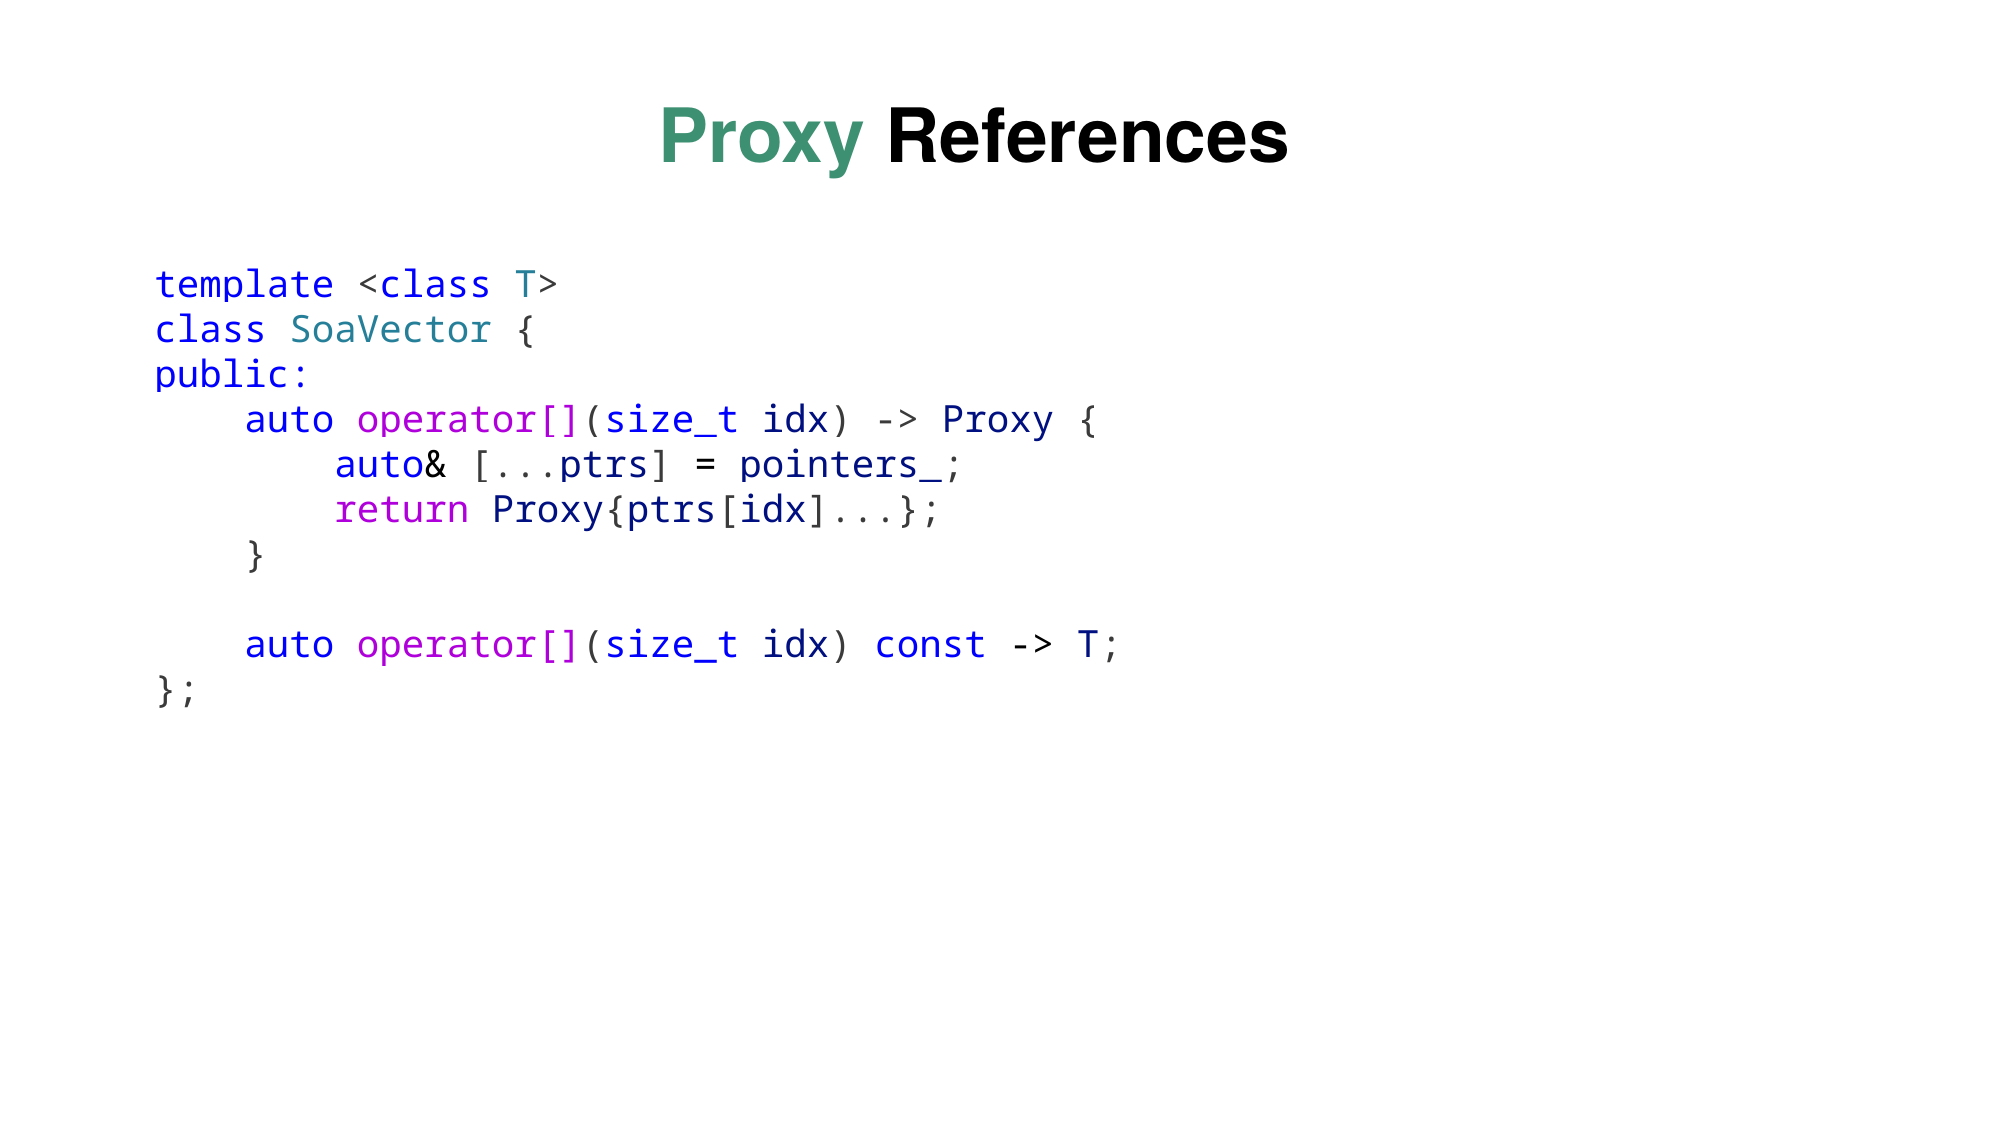

# Proxy References
template <class T>
class SoaVector {
public:
    auto operator[](size_t idx) -> Proxy {
        auto& [...ptrs] = pointers_;
        return Proxy{ptrs[idx]...};
    }
    auto operator[](size_t idx) const -> T;
};